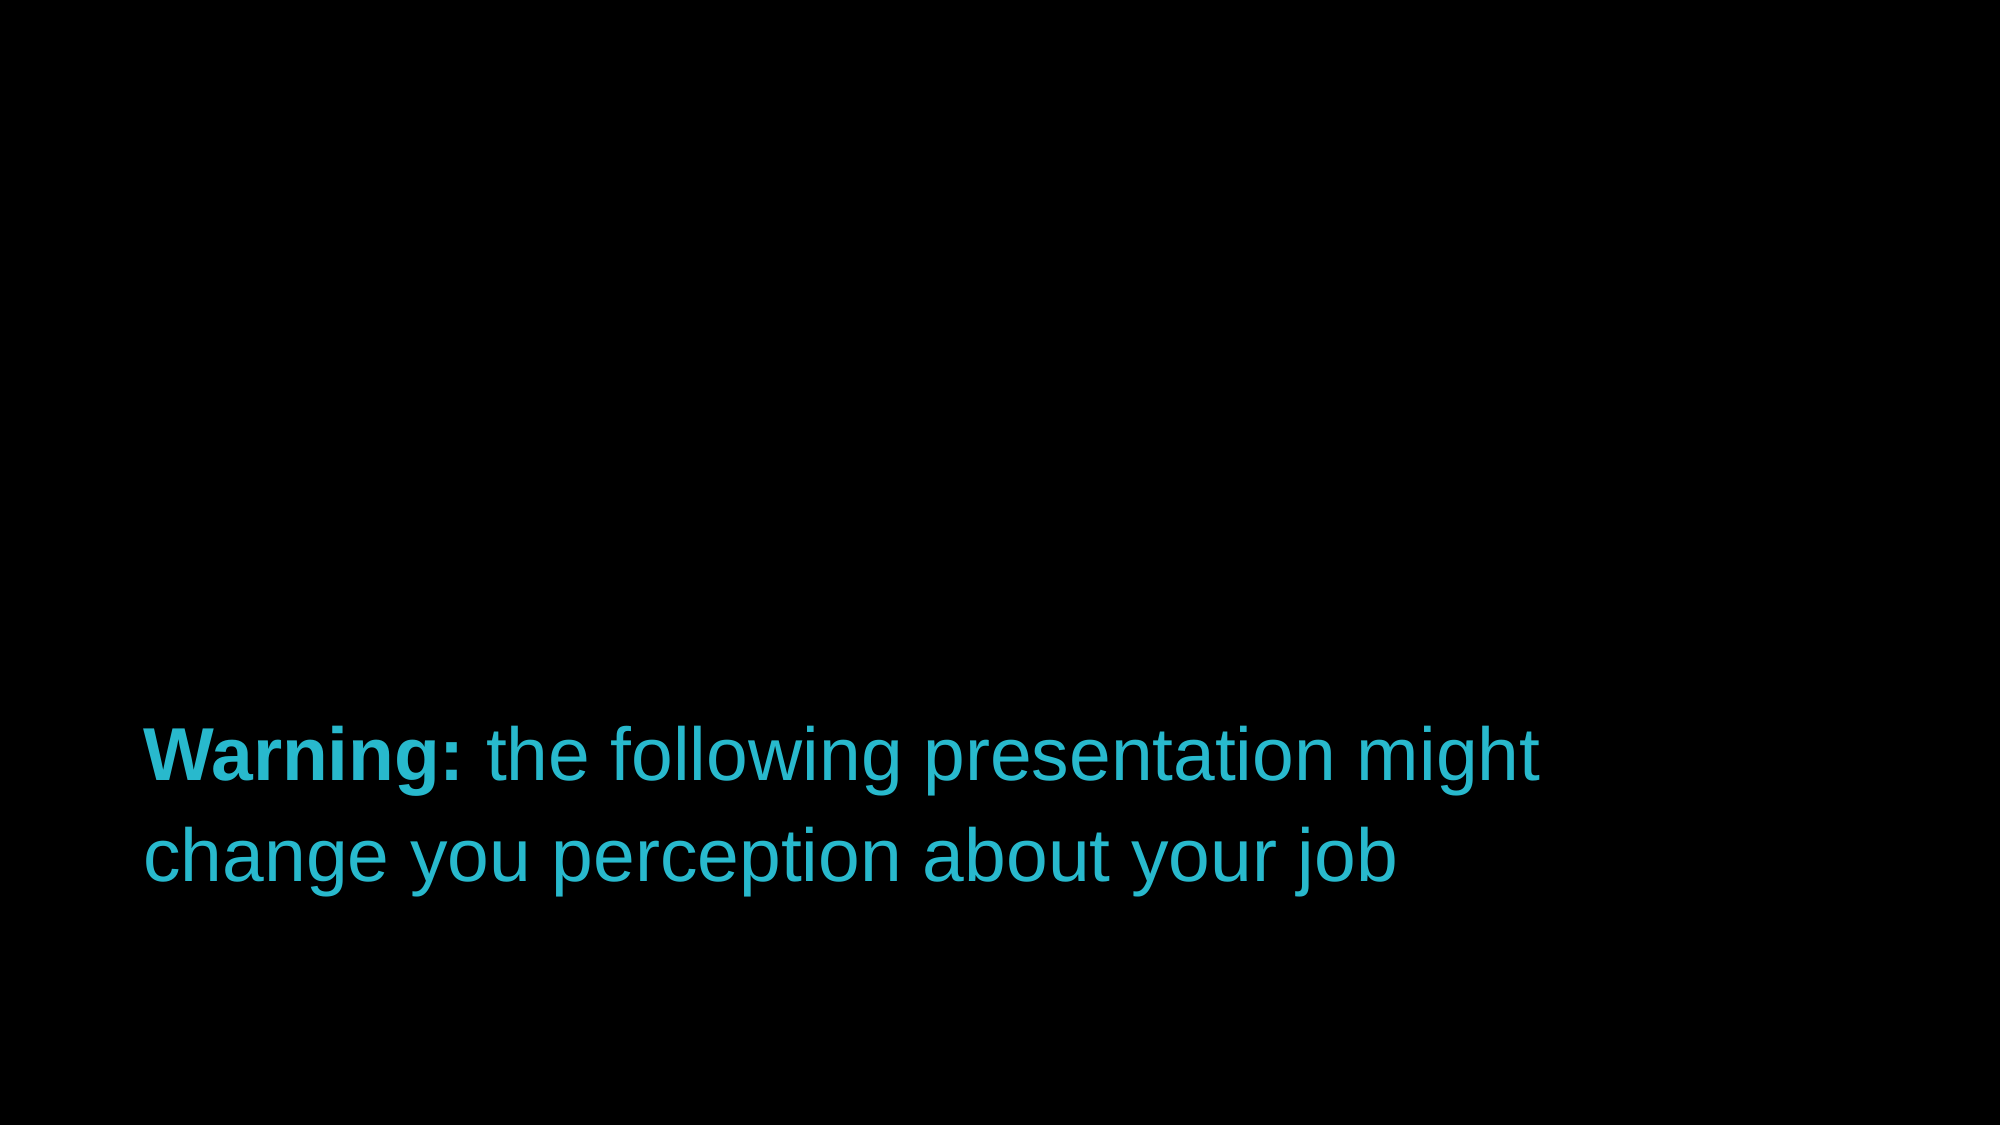

Warning: the following presentation might change you perception about your job